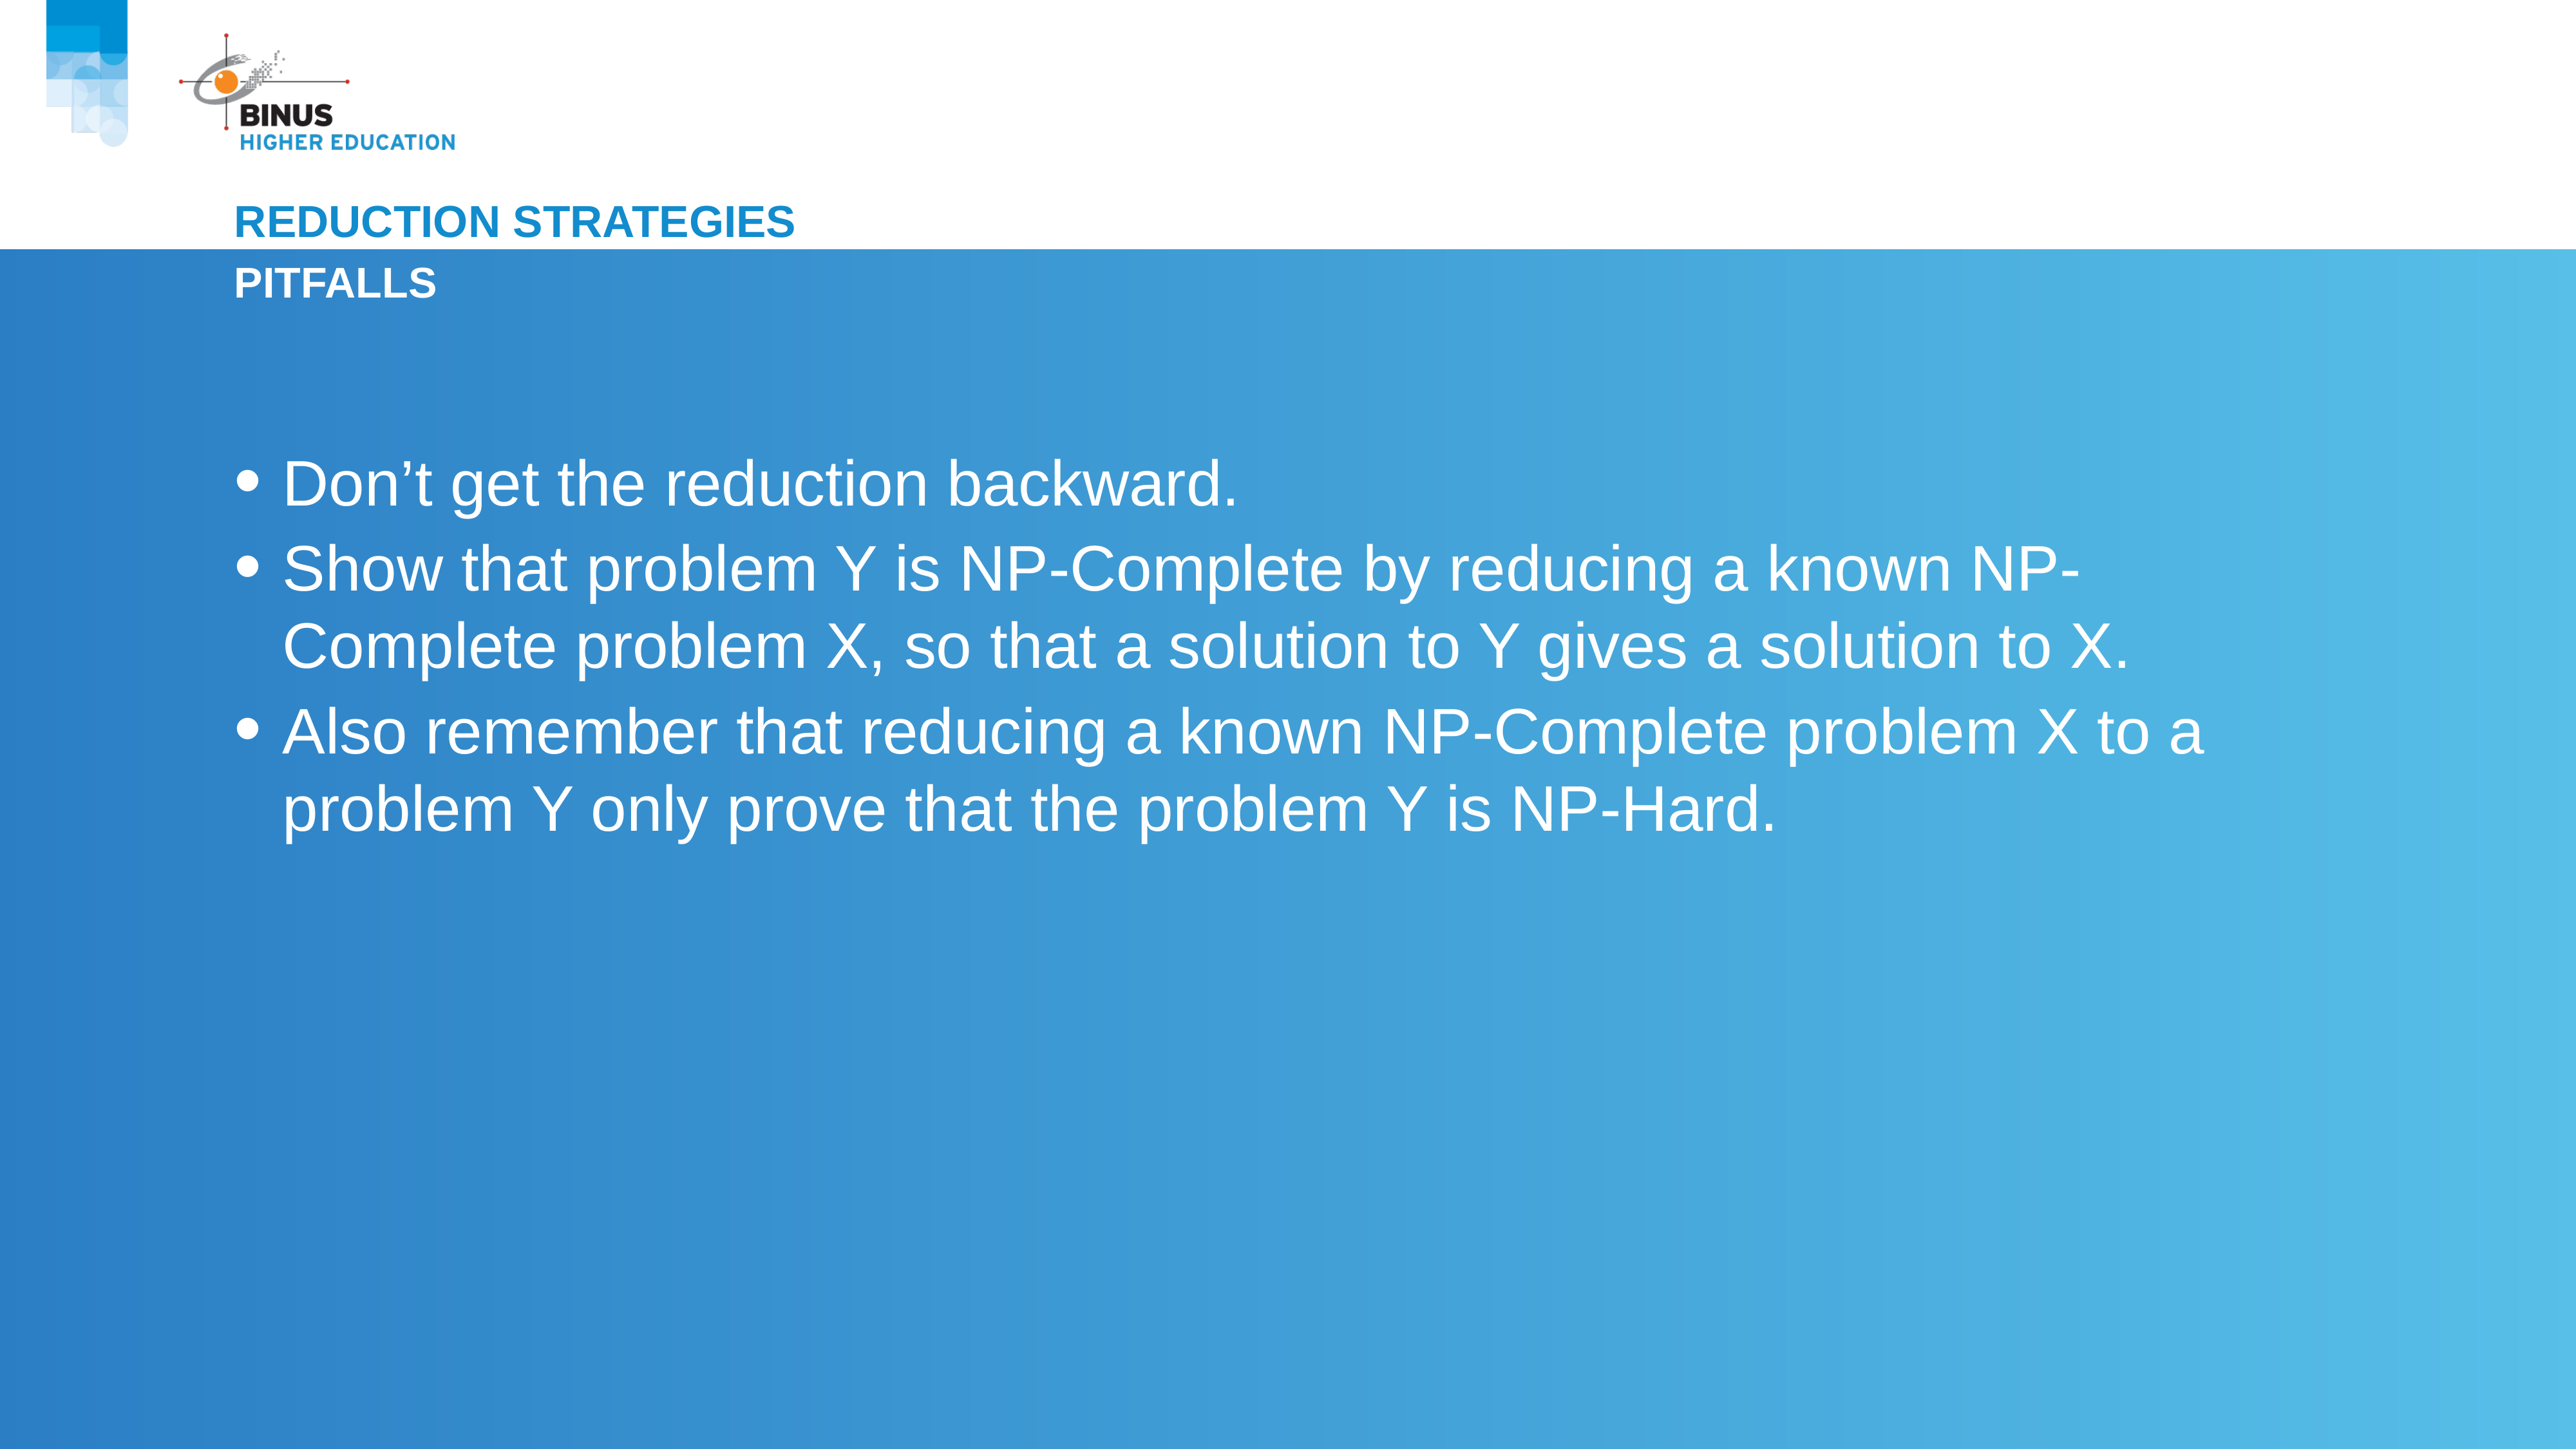

# Reduction Strategies
PITfalls
Don’t get the reduction backward.
Show that problem Y is NP-Complete by reducing a known NP-Complete problem X, so that a solution to Y gives a solution to X.
Also remember that reducing a known NP-Complete problem X to a problem Y only prove that the problem Y is NP-Hard.